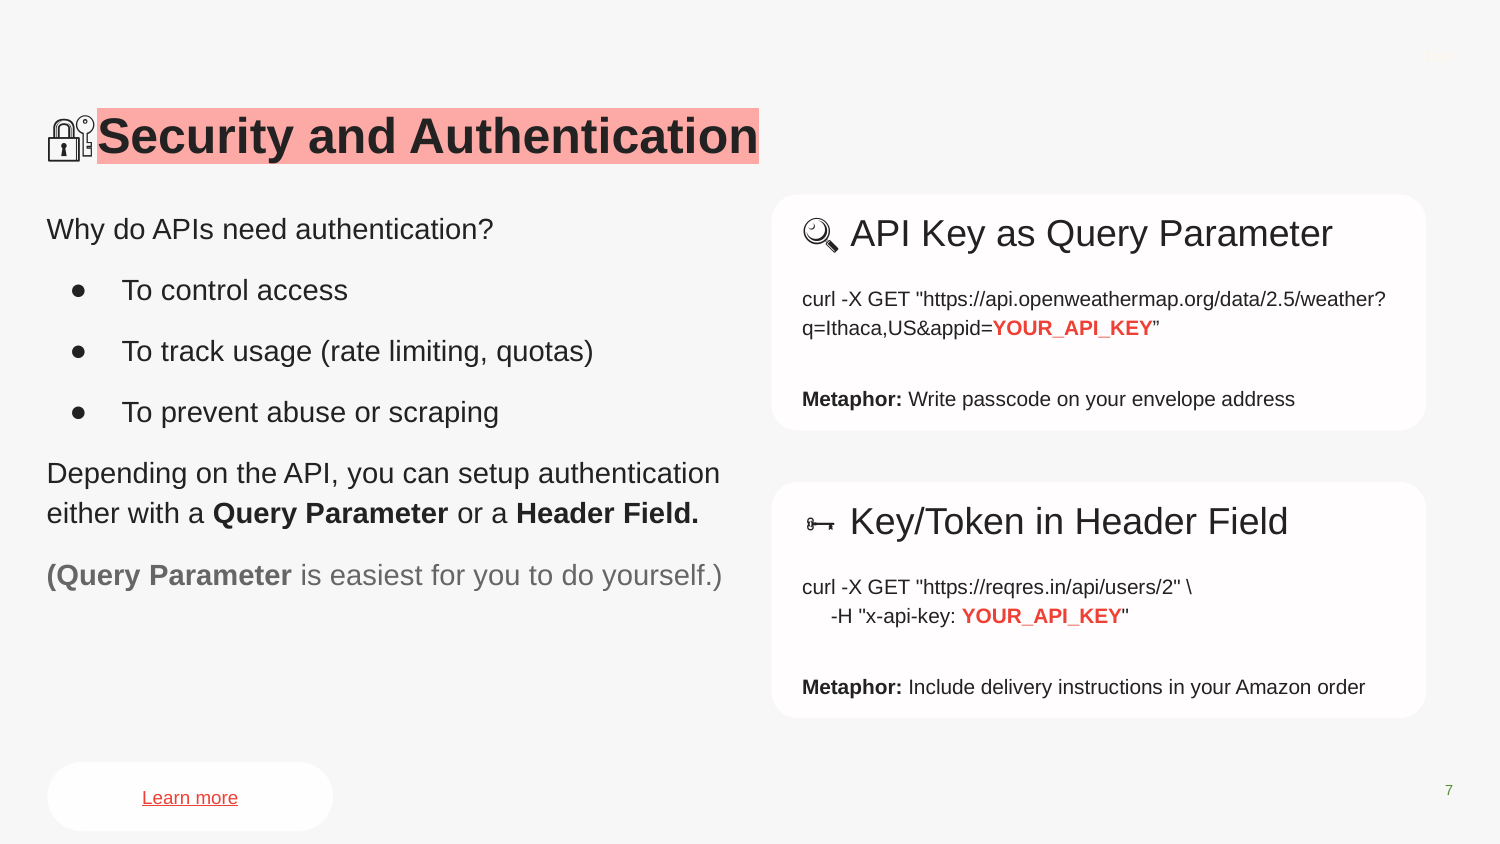

Date
# 🔐Security and Authentication
🔍 API Key as Query Parameter

Why do APIs need authentication?
To control access
To track usage (rate limiting, quotas)
To prevent abuse or scraping
Depending on the API, you can setup authentication either with a Query Parameter or a Header Field.
(Query Parameter is easiest for you to do yourself.)
curl -X GET "https://api.openweathermap.org/data/2.5/weather?q=Ithaca,US&appid=YOUR_API_KEY”

Metaphor: Write passcode on your envelope address
🗝️ Key/Token in Header Field

curl -X GET "https://reqres.in/api/users/2" \
     -H "x-api-key: YOUR_API_KEY"
Metaphor: Include delivery instructions in your Amazon order
Learn more
7